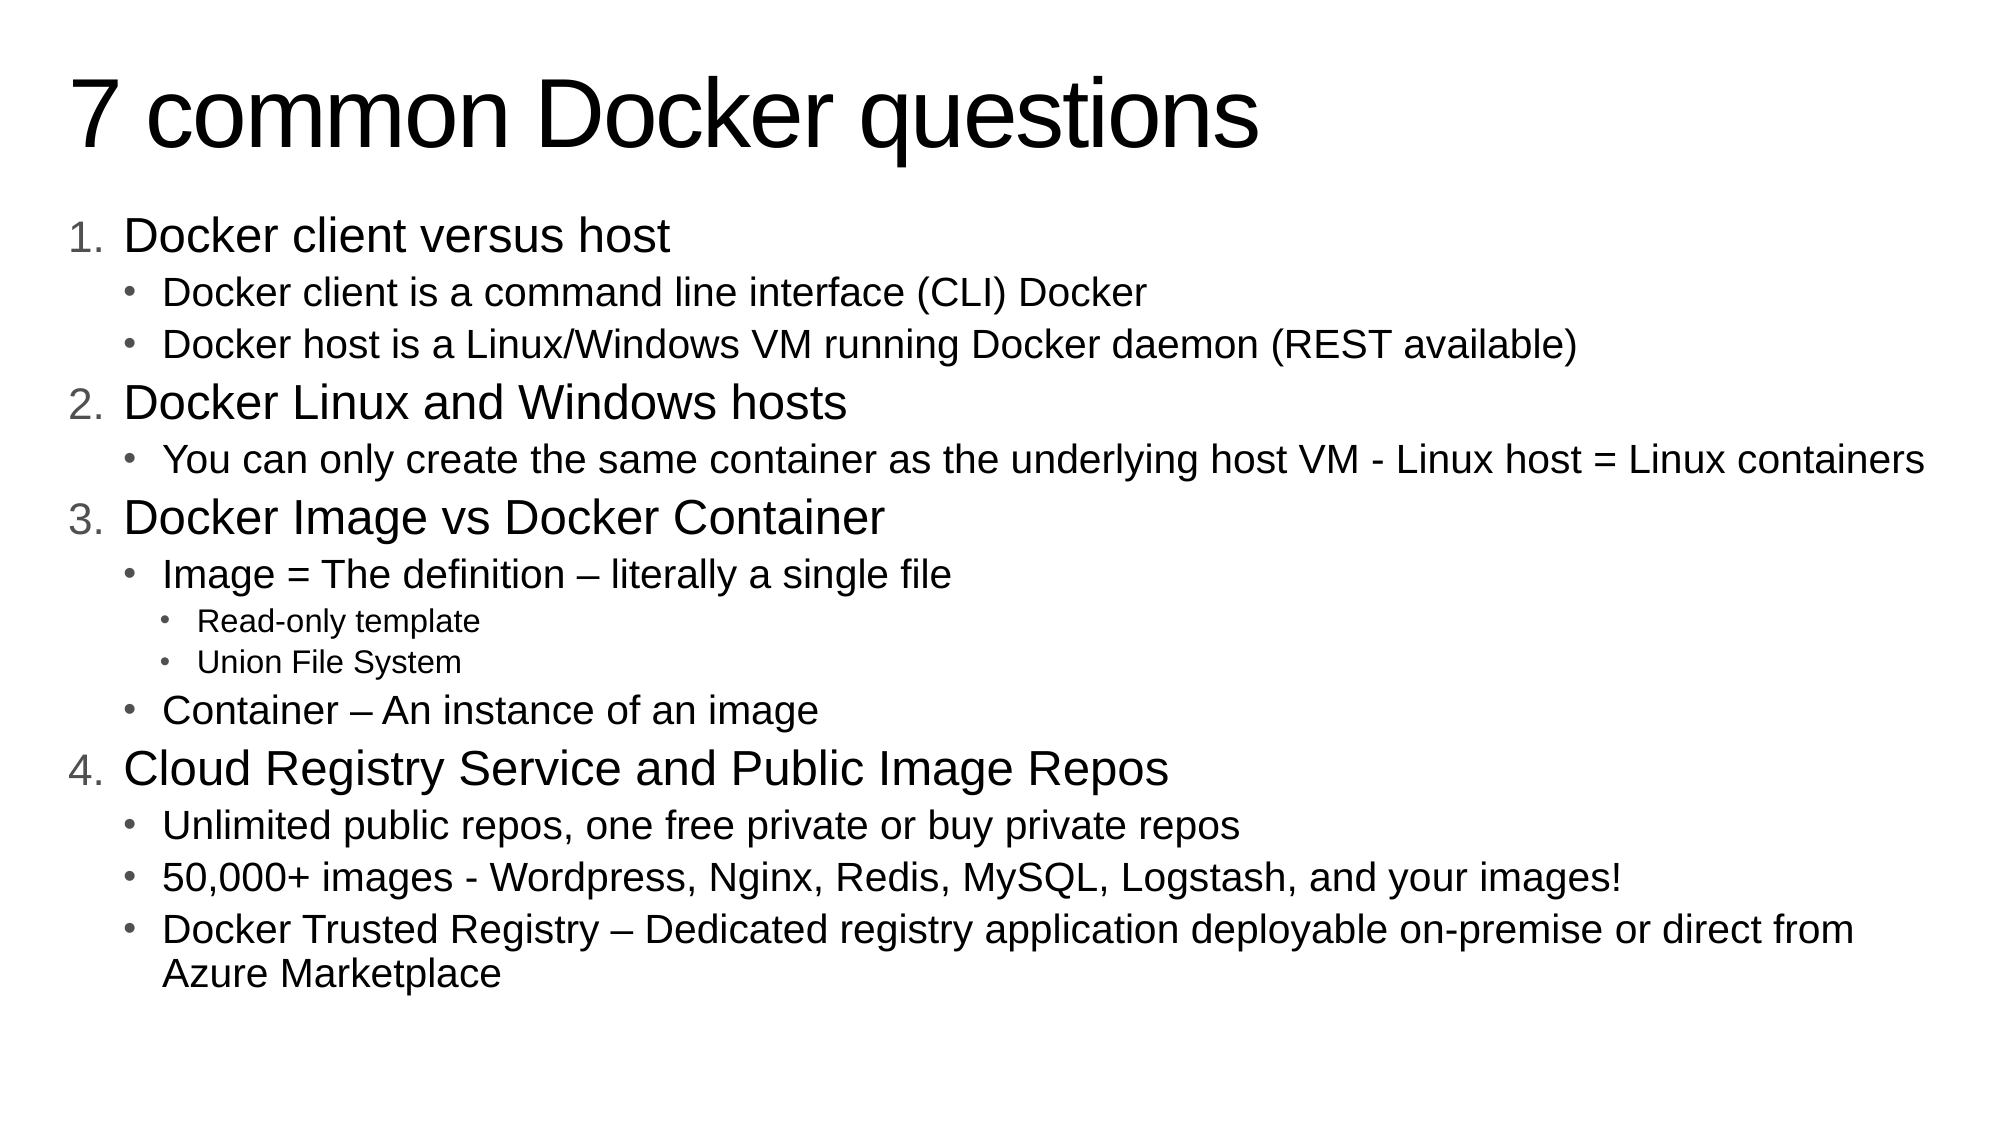

# 7 common Docker questions
Docker client versus host
Docker client is a command line interface (CLI) Docker
Docker host is a Linux/Windows VM running Docker daemon (REST available)
Docker Linux and Windows hosts
You can only create the same container as the underlying host VM - Linux host = Linux containers
Docker Image vs Docker Container
Image = The definition – literally a single file
Read-only template
Union File System
Container – An instance of an image
Cloud Registry Service and Public Image Repos
Unlimited public repos, one free private or buy private repos
50,000+ images - Wordpress, Nginx, Redis, MySQL, Logstash, and your images!
Docker Trusted Registry – Dedicated registry application deployable on-premise or direct from Azure Marketplace